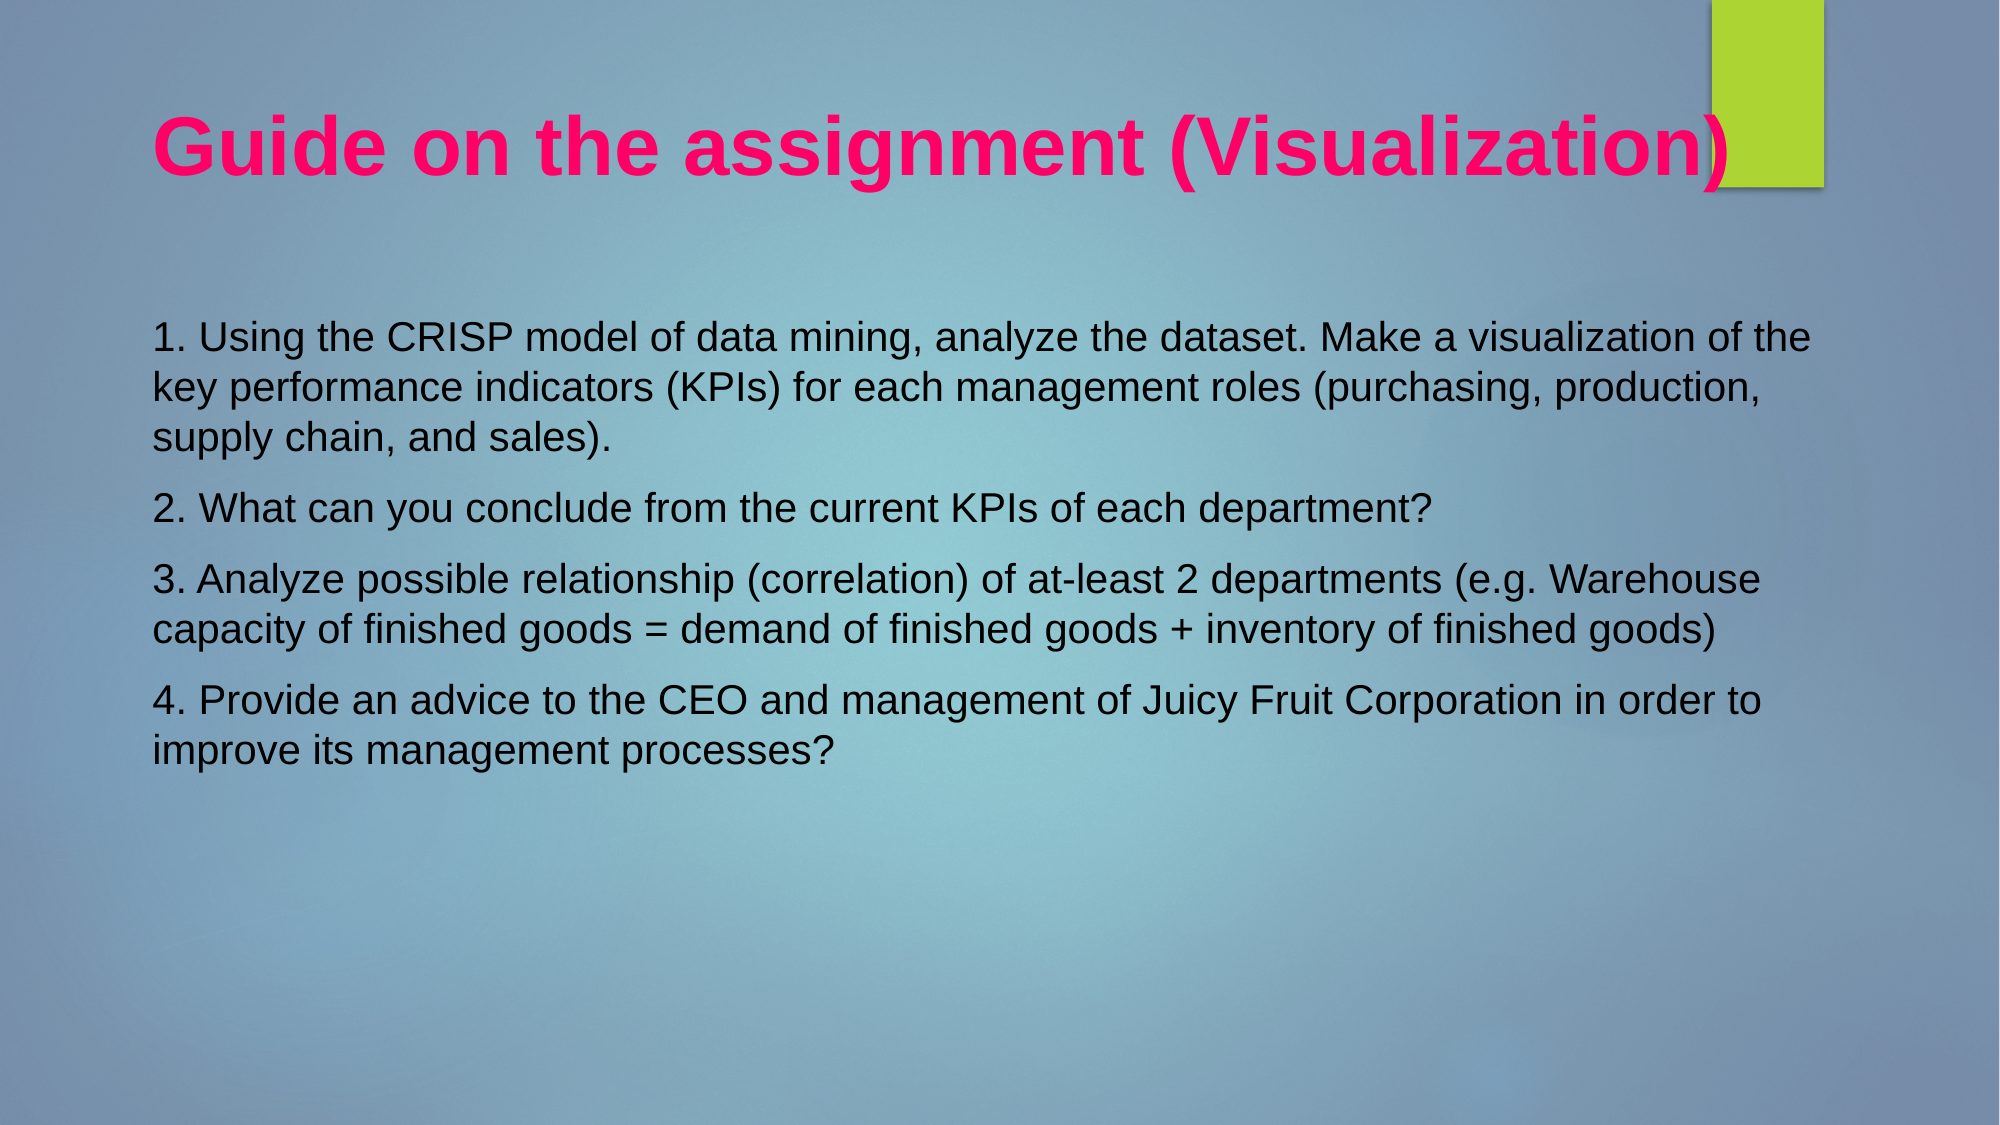

# Guide on the assignment (Visualization)
1. Using the CRISP model of data mining, analyze the dataset. Make a visualization of the key performance indicators (KPIs) for each management roles (purchasing, production, supply chain, and sales).
2. What can you conclude from the current KPIs of each department?
3. Analyze possible relationship (correlation) of at-least 2 departments (e.g. Warehouse capacity of finished goods = demand of finished goods + inventory of finished goods)
4. Provide an advice to the CEO and management of Juicy Fruit Corporation in order to improve its management processes?